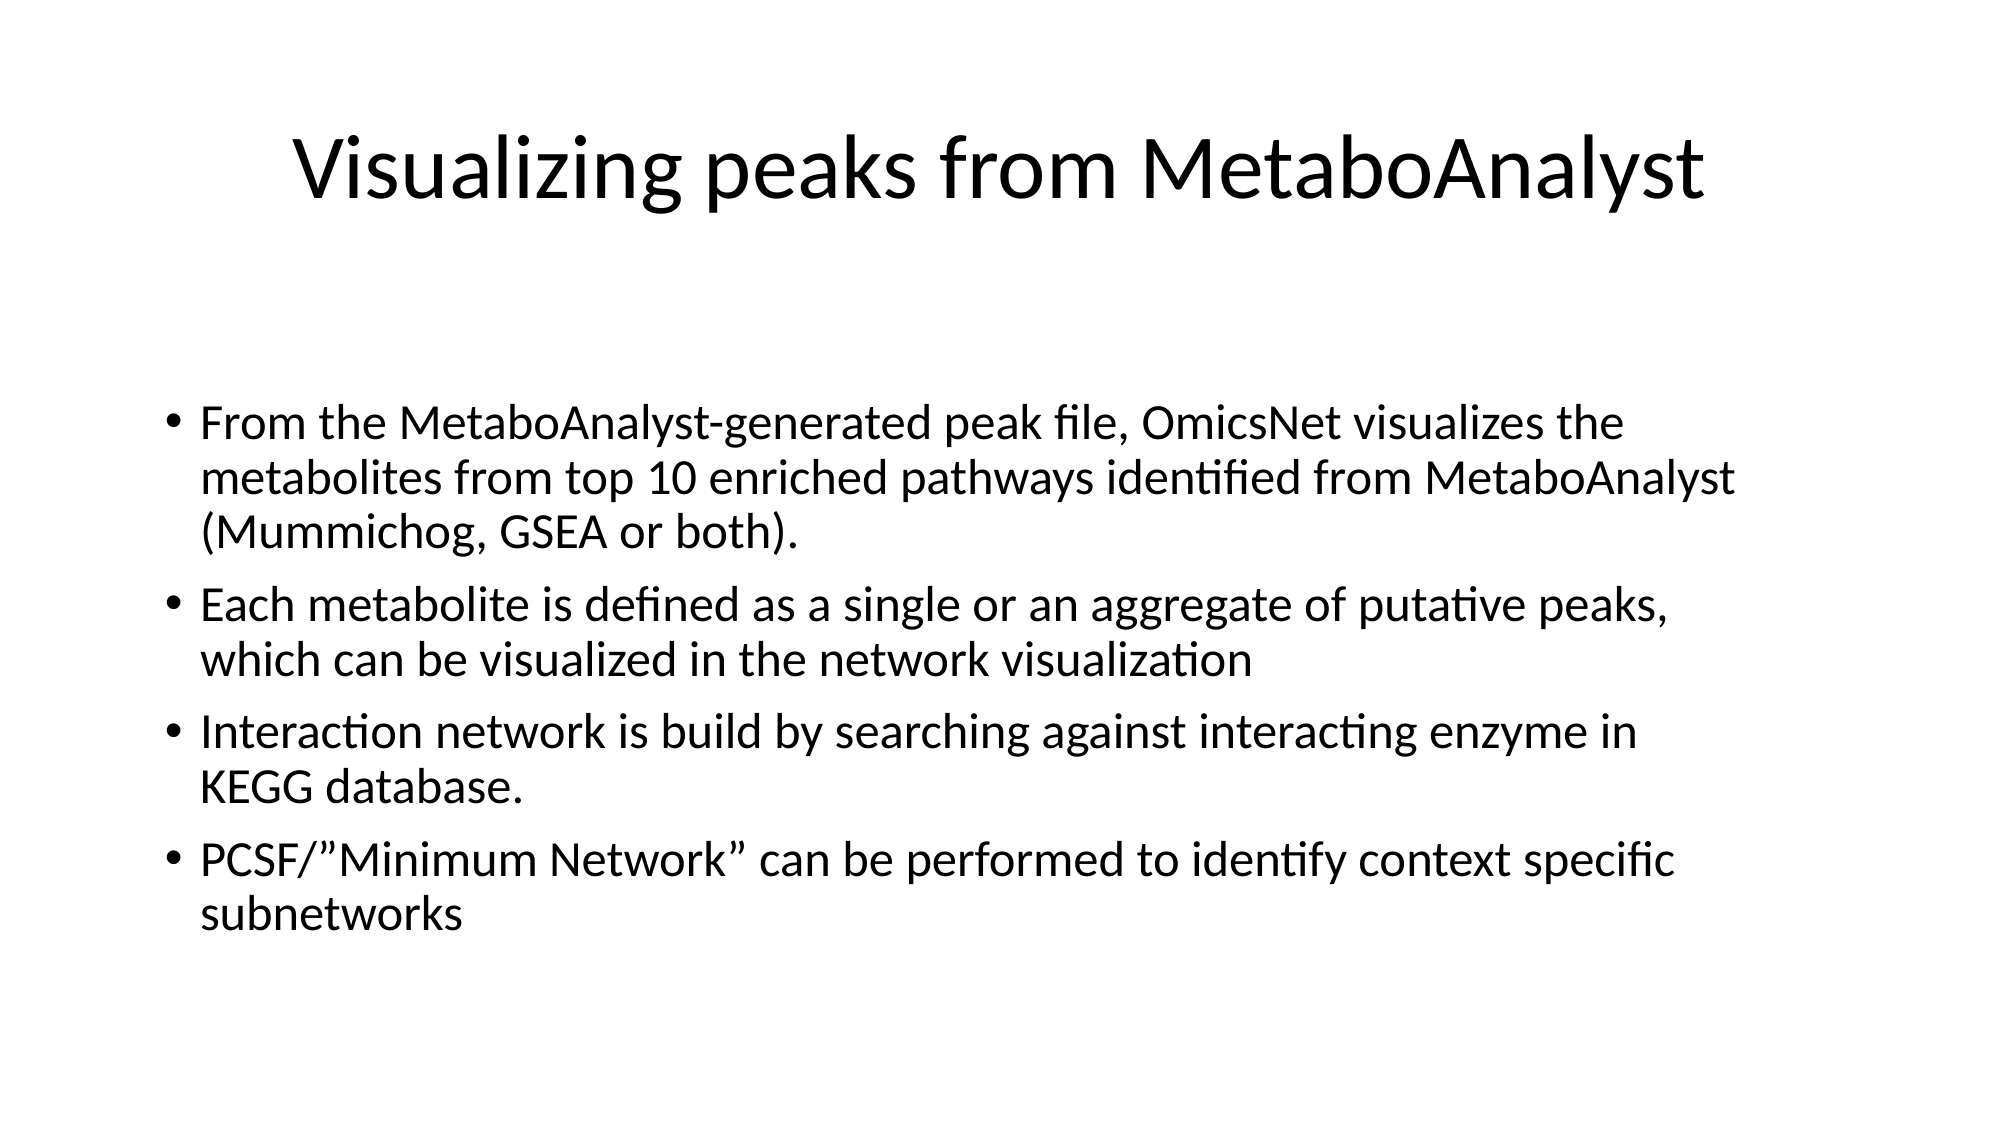

# Visualizing peaks from MetaboAnalyst
From the MetaboAnalyst-generated peak file, OmicsNet visualizes the metabolites from top 10 enriched pathways identified from MetaboAnalyst (Mummichog, GSEA or both).
Each metabolite is defined as a single or an aggregate of putative peaks, which can be visualized in the network visualization
Interaction network is build by searching against interacting enzyme in KEGG database.
PCSF/”Minimum Network” can be performed to identify context specific subnetworks